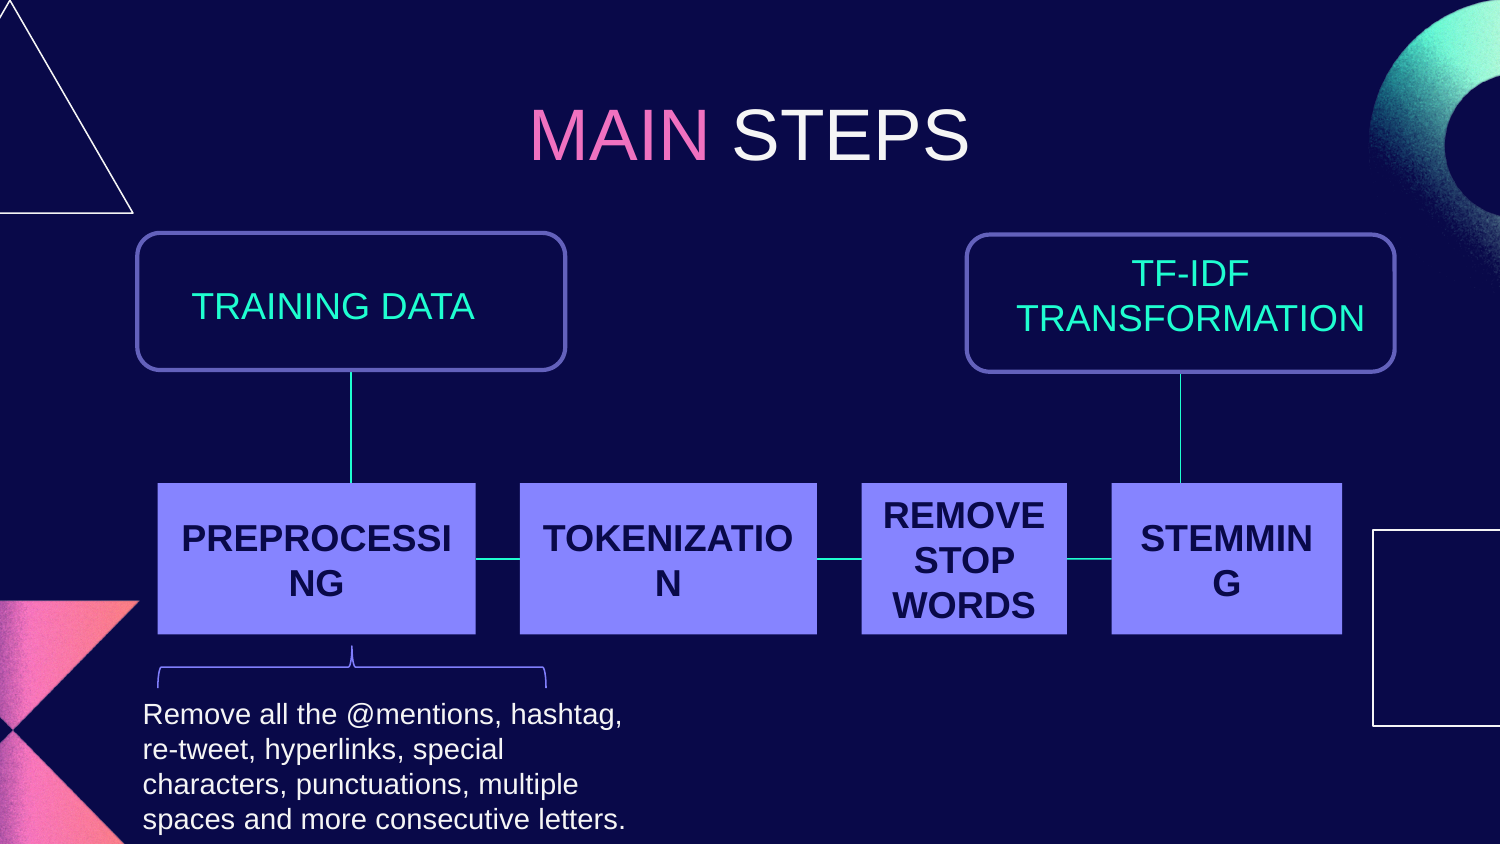

# MAIN STEPS

TRAINING DATA
TF-IDF TRANSFORMATION

PREPROCESSING
TOKENIZATION
REMOVE STOP WORDS
STEMMING
Remove all the @mentions, hashtag, re-tweet, hyperlinks, special characters, punctuations, multiple spaces and more consecutive letters.